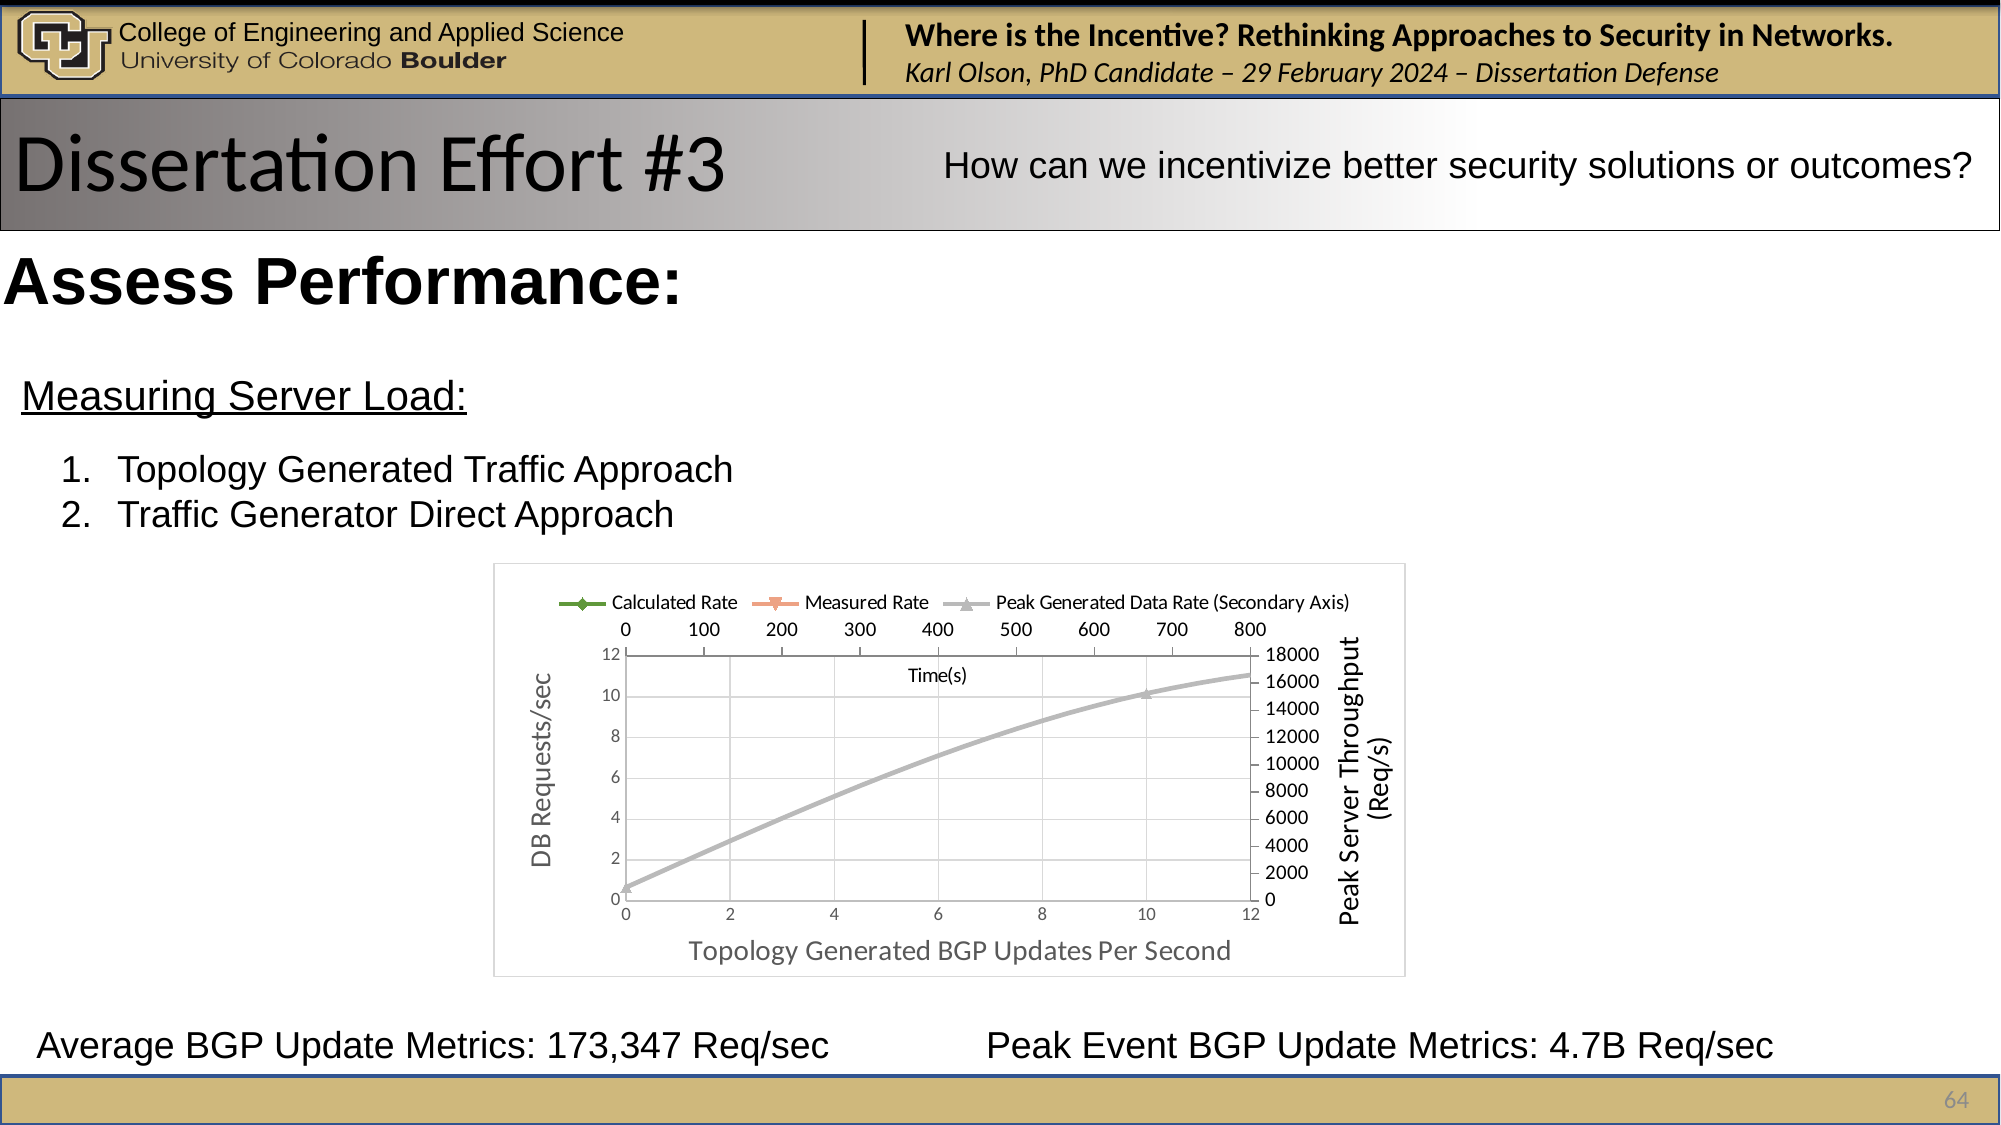

Dissertation Effort #3
How can we incentivize better security solutions or outcomes?
Assess Performance:
# Measuring Server Load:
Topology Generated Traffic Approach
Traffic Generator Direct Approach

### Chart

| Category |  |  |  |
|---|---|---|---|
Average BGP Update Metrics: 173,347 Req/sec
Peak Event BGP Update Metrics: 4.7B Req/sec